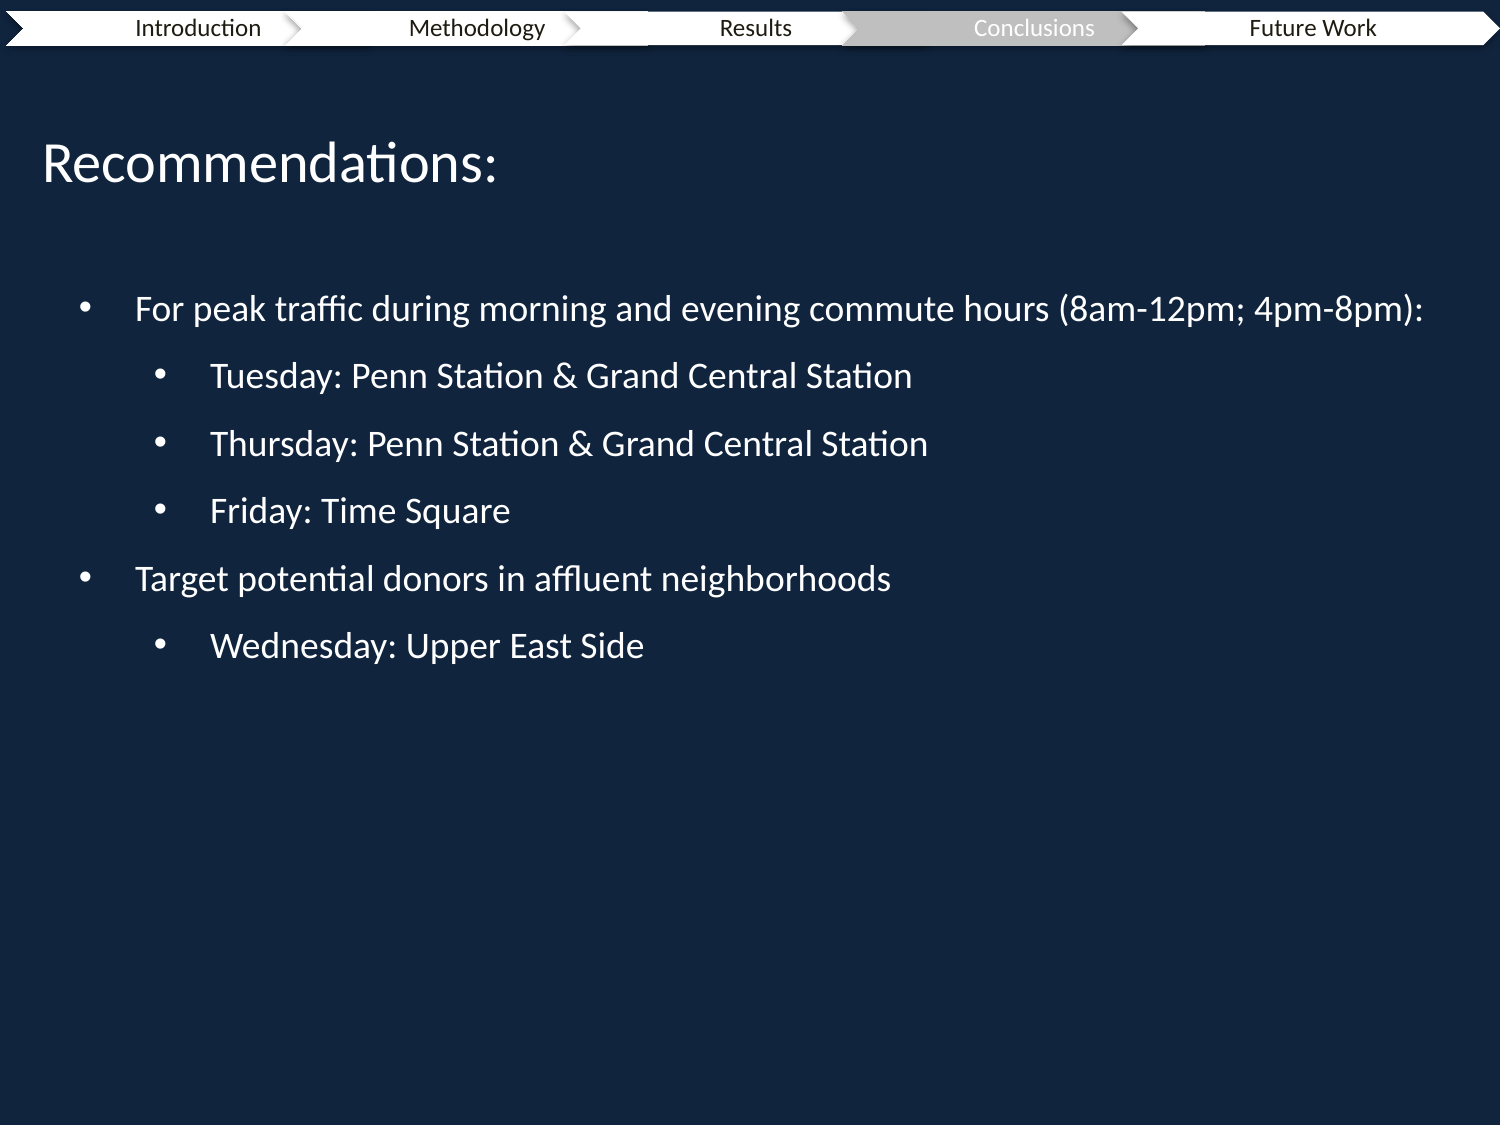

Introduction

Methodology

Results

Conclusions

Future Work

# Recommendations:
For peak traffic during morning and evening commute hours (8am-12pm; 4pm-8pm):
Tuesday: Penn Station & Grand Central Station
Thursday: Penn Station & Grand Central Station
Friday: Time Square
Target potential donors in affluent neighborhoods
Wednesday: Upper East Side